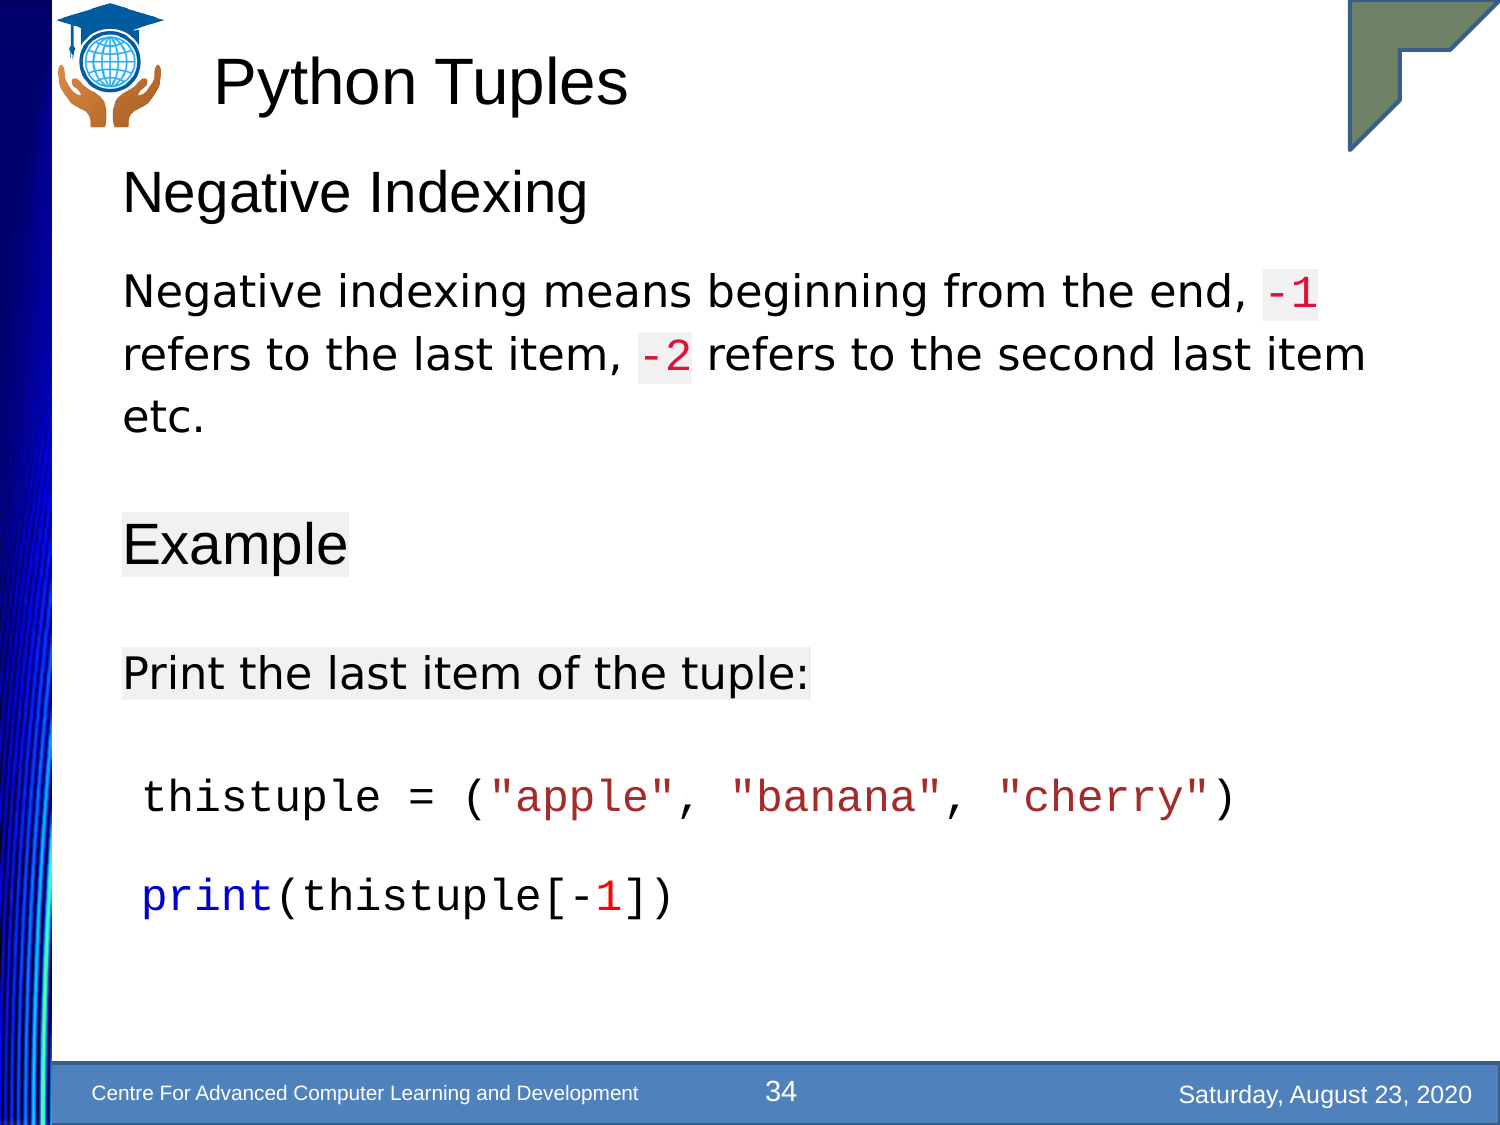

# Python Tuples
Negative Indexing
Negative indexing means beginning from the end, -1 refers to the last item, -2 refers to the second last item etc.
Example
Print the last item of the tuple:
thistuple = ("apple", "banana", "cherry")
print(thistuple[-1])

34
Saturday, August 23, 2020